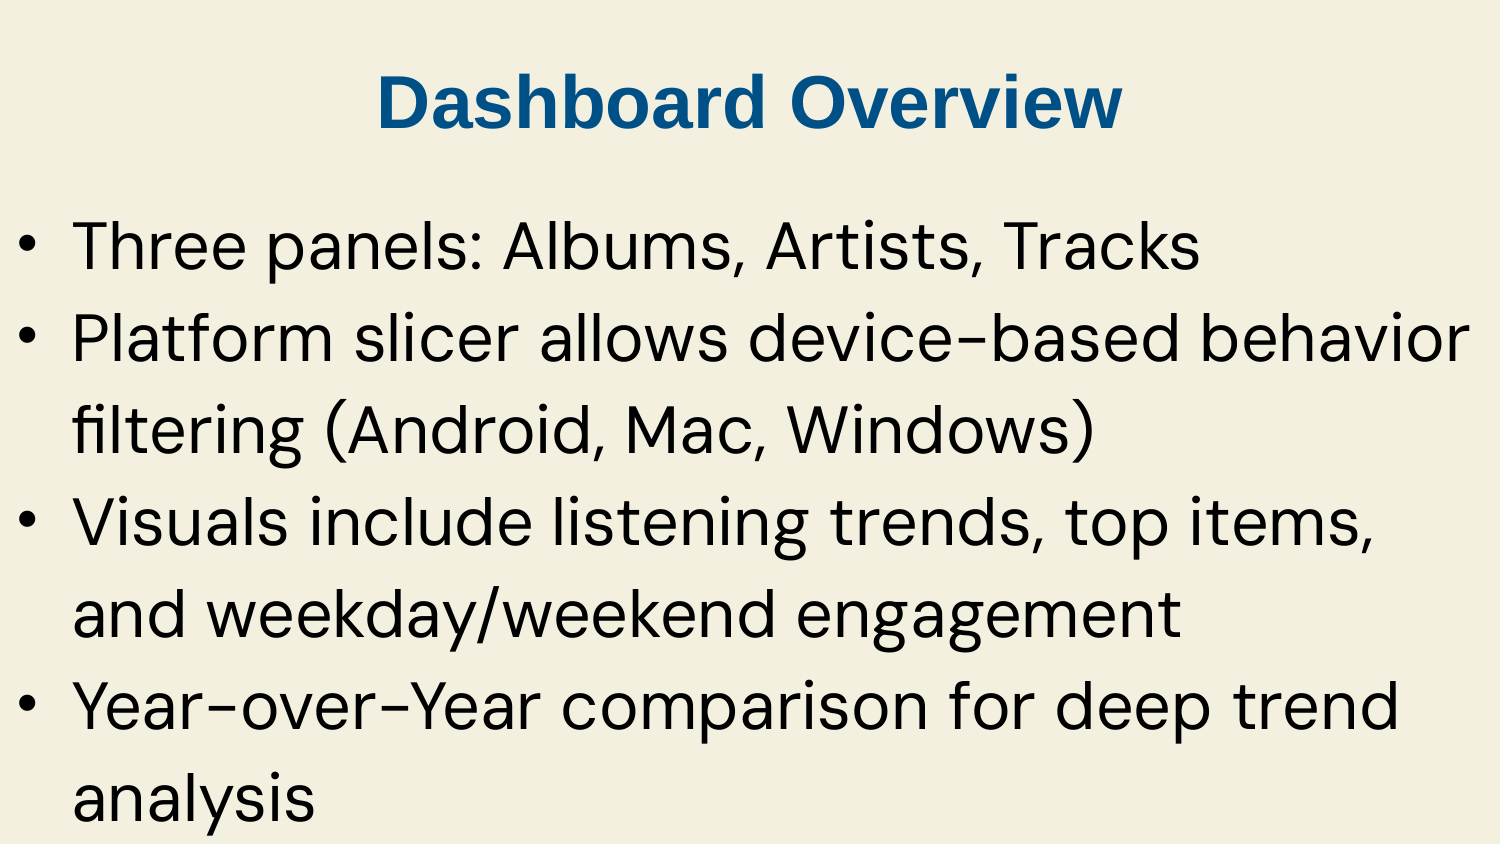

Dashboard Overview
Three panels: Albums, Artists, Tracks
Platform slicer allows device-based behavior filtering (Android, Mac, Windows)
Visuals include listening trends, top items, and weekday/weekend engagement
Year-over-Year comparison for deep trend analysis